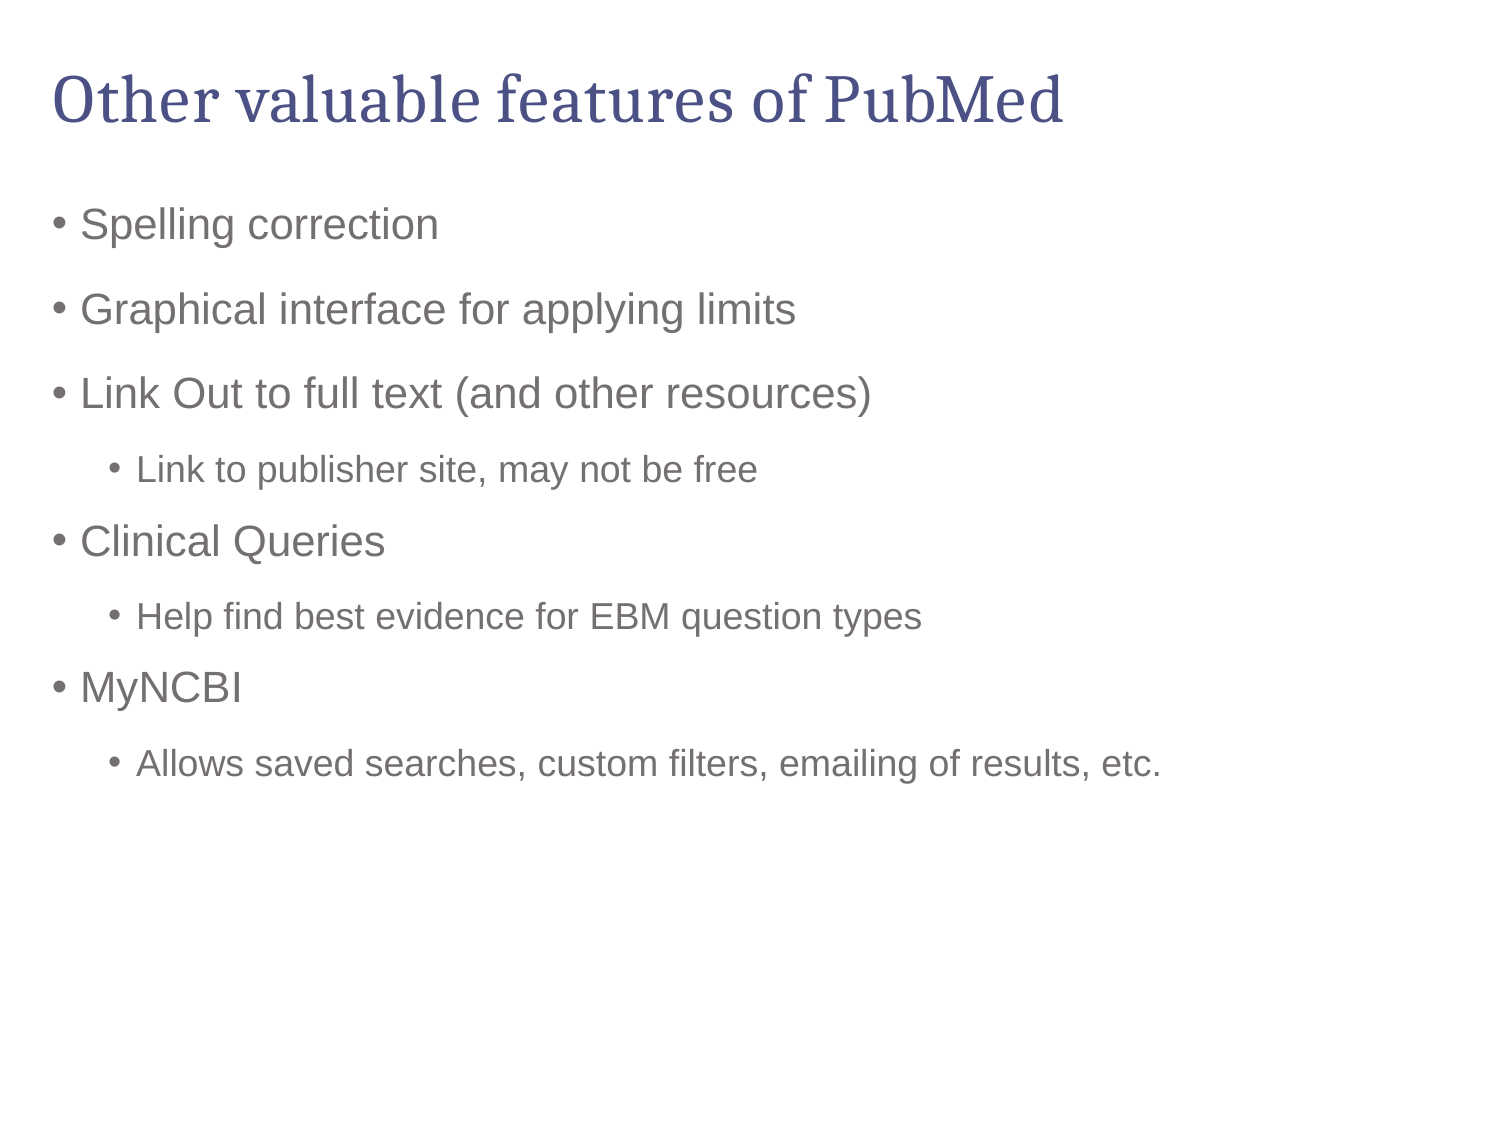

# Other valuable features of PubMed
Spelling correction
Graphical interface for applying limits
Link Out to full text (and other resources)
Link to publisher site, may not be free
Clinical Queries
Help find best evidence for EBM question types
MyNCBI
Allows saved searches, custom filters, emailing of results, etc.